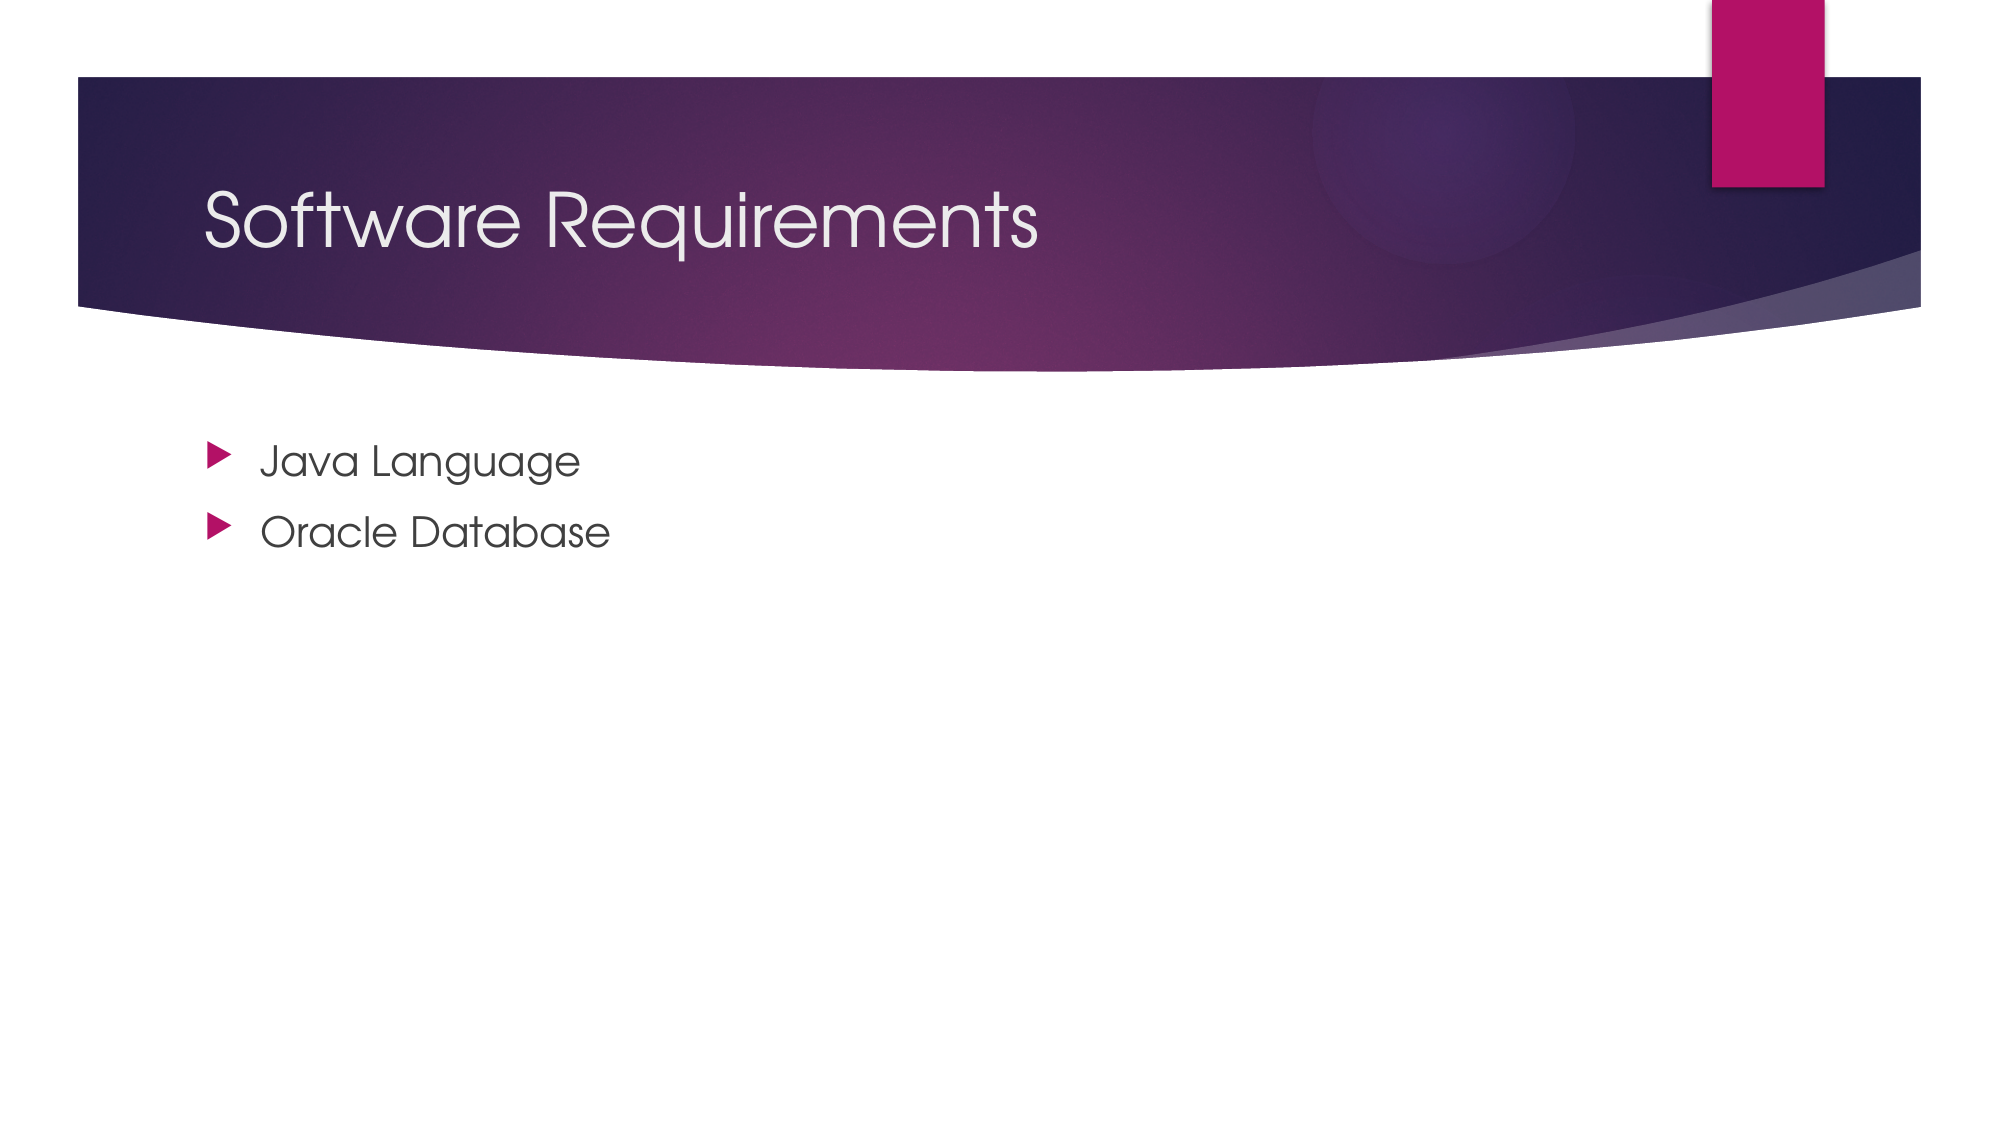

# Software Requirements
Java Language
Oracle Database